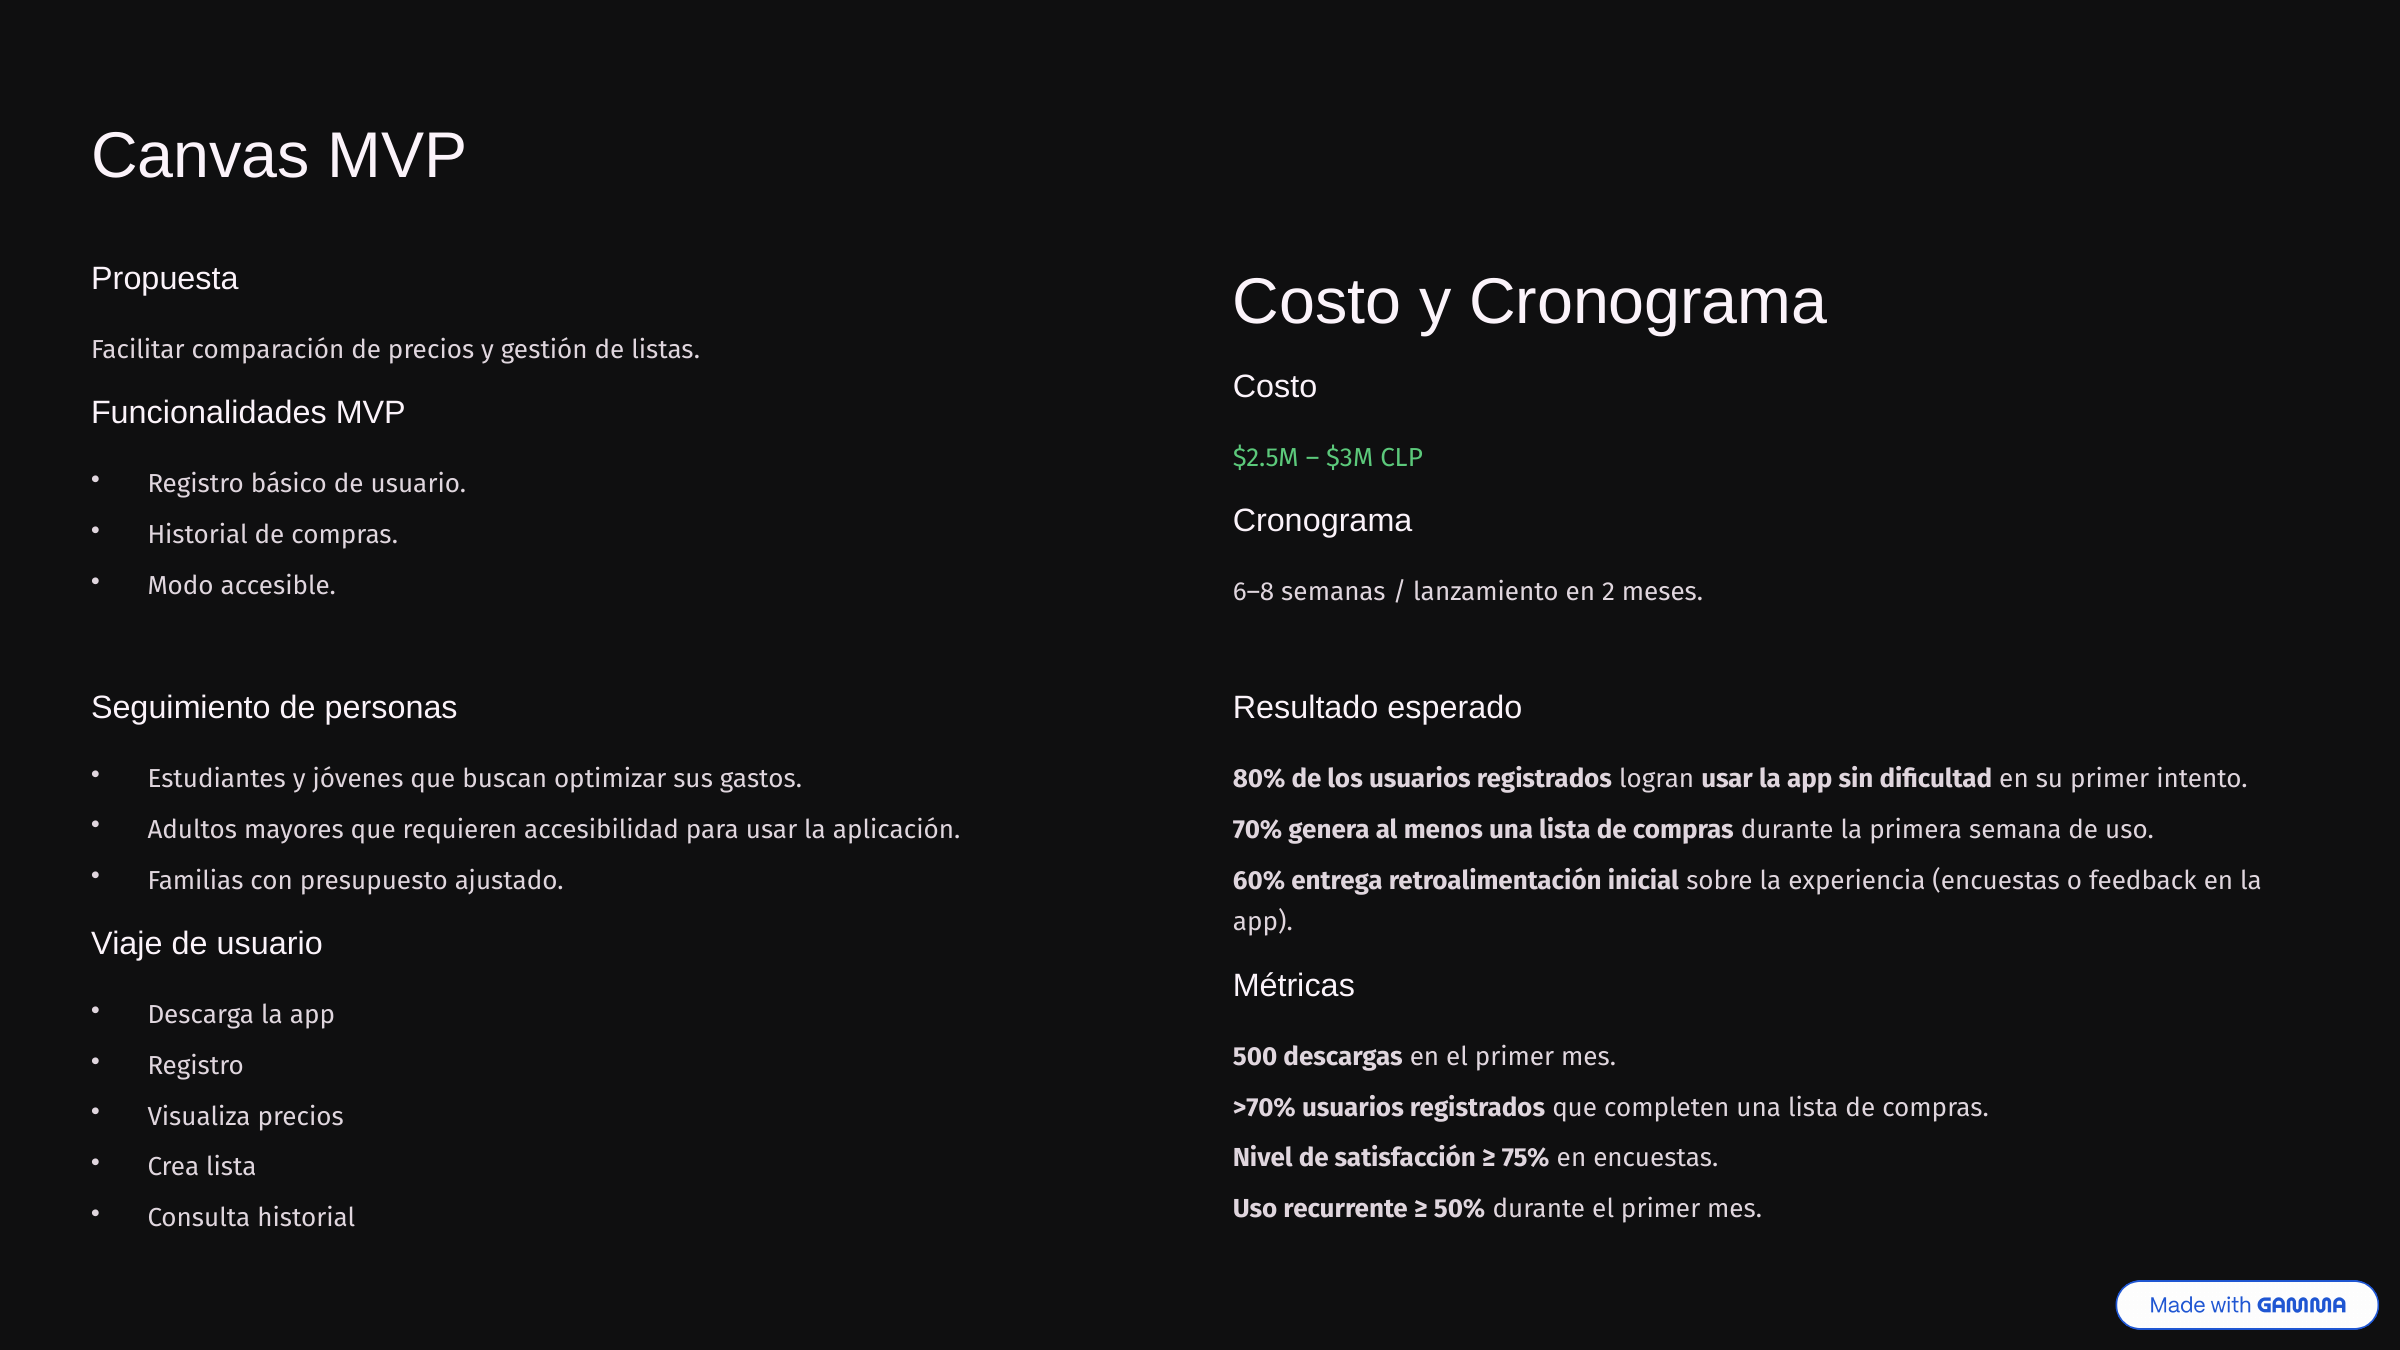

Canvas MVP
Propuesta
Costo y Cronograma
Facilitar comparación de precios y gestión de listas.
Costo
Funcionalidades MVP
$2.5M – $3M CLP
Registro básico de usuario.
Cronograma
Historial de compras.
Modo accesible.
6–8 semanas / lanzamiento en 2 meses.
Seguimiento de personas
Resultado esperado
Estudiantes y jóvenes que buscan optimizar sus gastos.
80% de los usuarios registrados logran usar la app sin dificultad en su primer intento.
Adultos mayores que requieren accesibilidad para usar la aplicación.
70% genera al menos una lista de compras durante la primera semana de uso.
Familias con presupuesto ajustado.
60% entrega retroalimentación inicial sobre la experiencia (encuestas o feedback en la app).
Viaje de usuario
Métricas
Descarga la app
500 descargas en el primer mes.
Registro
>70% usuarios registrados que completen una lista de compras.
Visualiza precios
Nivel de satisfacción ≥ 75% en encuestas.
Crea lista
Uso recurrente ≥ 50% durante el primer mes.
Consulta historial